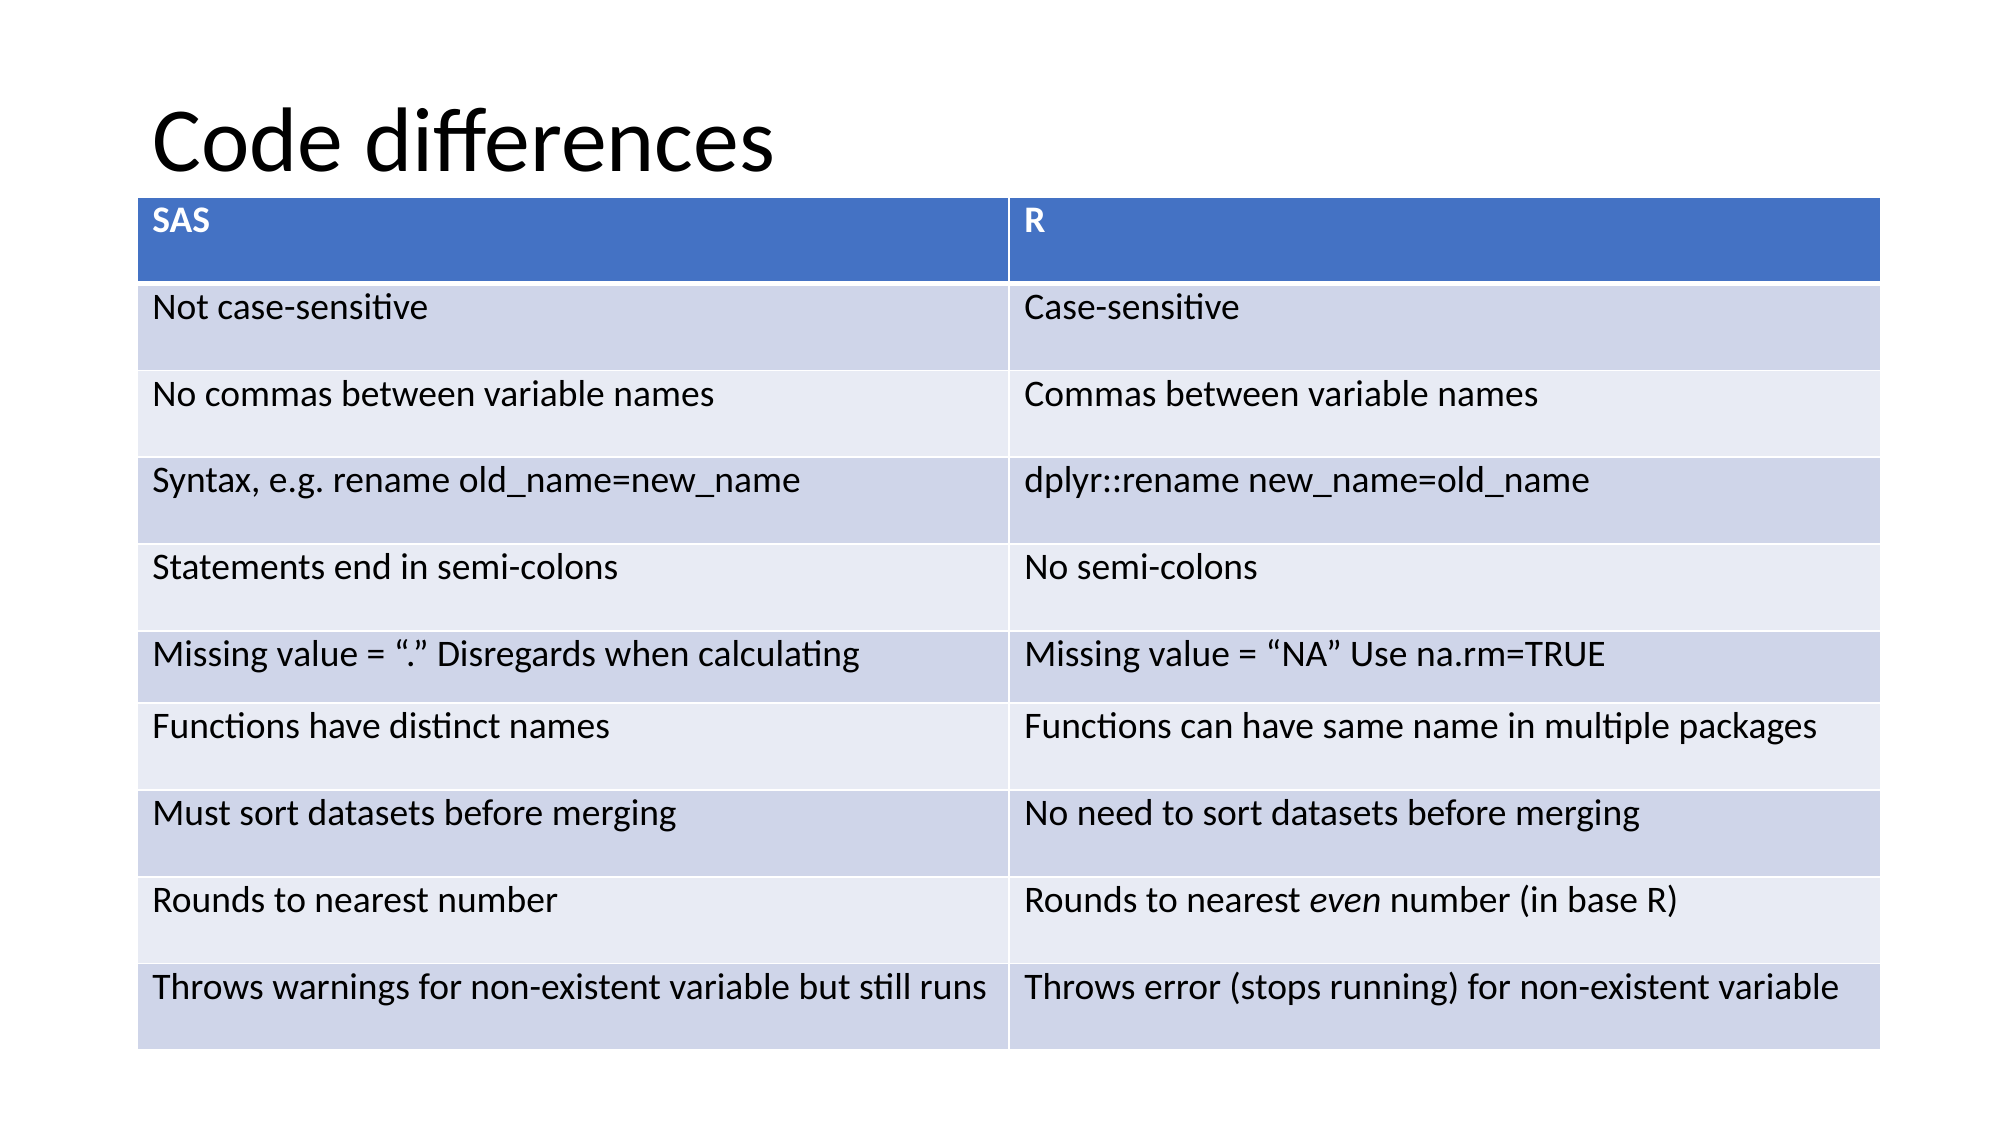

# Code differences
| SAS | R |
| --- | --- |
| Not case-sensitive | Case-sensitive |
| No commas between variable names | Commas between variable names |
| Syntax, e.g. rename old\_name=new\_name | dplyr::rename new\_name=old\_name |
| Statements end in semi-colons | No semi-colons |
| Missing value = “.” Disregards when calculating | Missing value = “NA” Use na.rm=TRUE |
| Functions have distinct names | Functions can have same name in multiple packages |
| Must sort datasets before merging | No need to sort datasets before merging |
| Rounds to nearest number | Rounds to nearest even number (in base R) |
| Throws warnings for non-existent variable but still runs | Throws error (stops running) for non-existent variable |